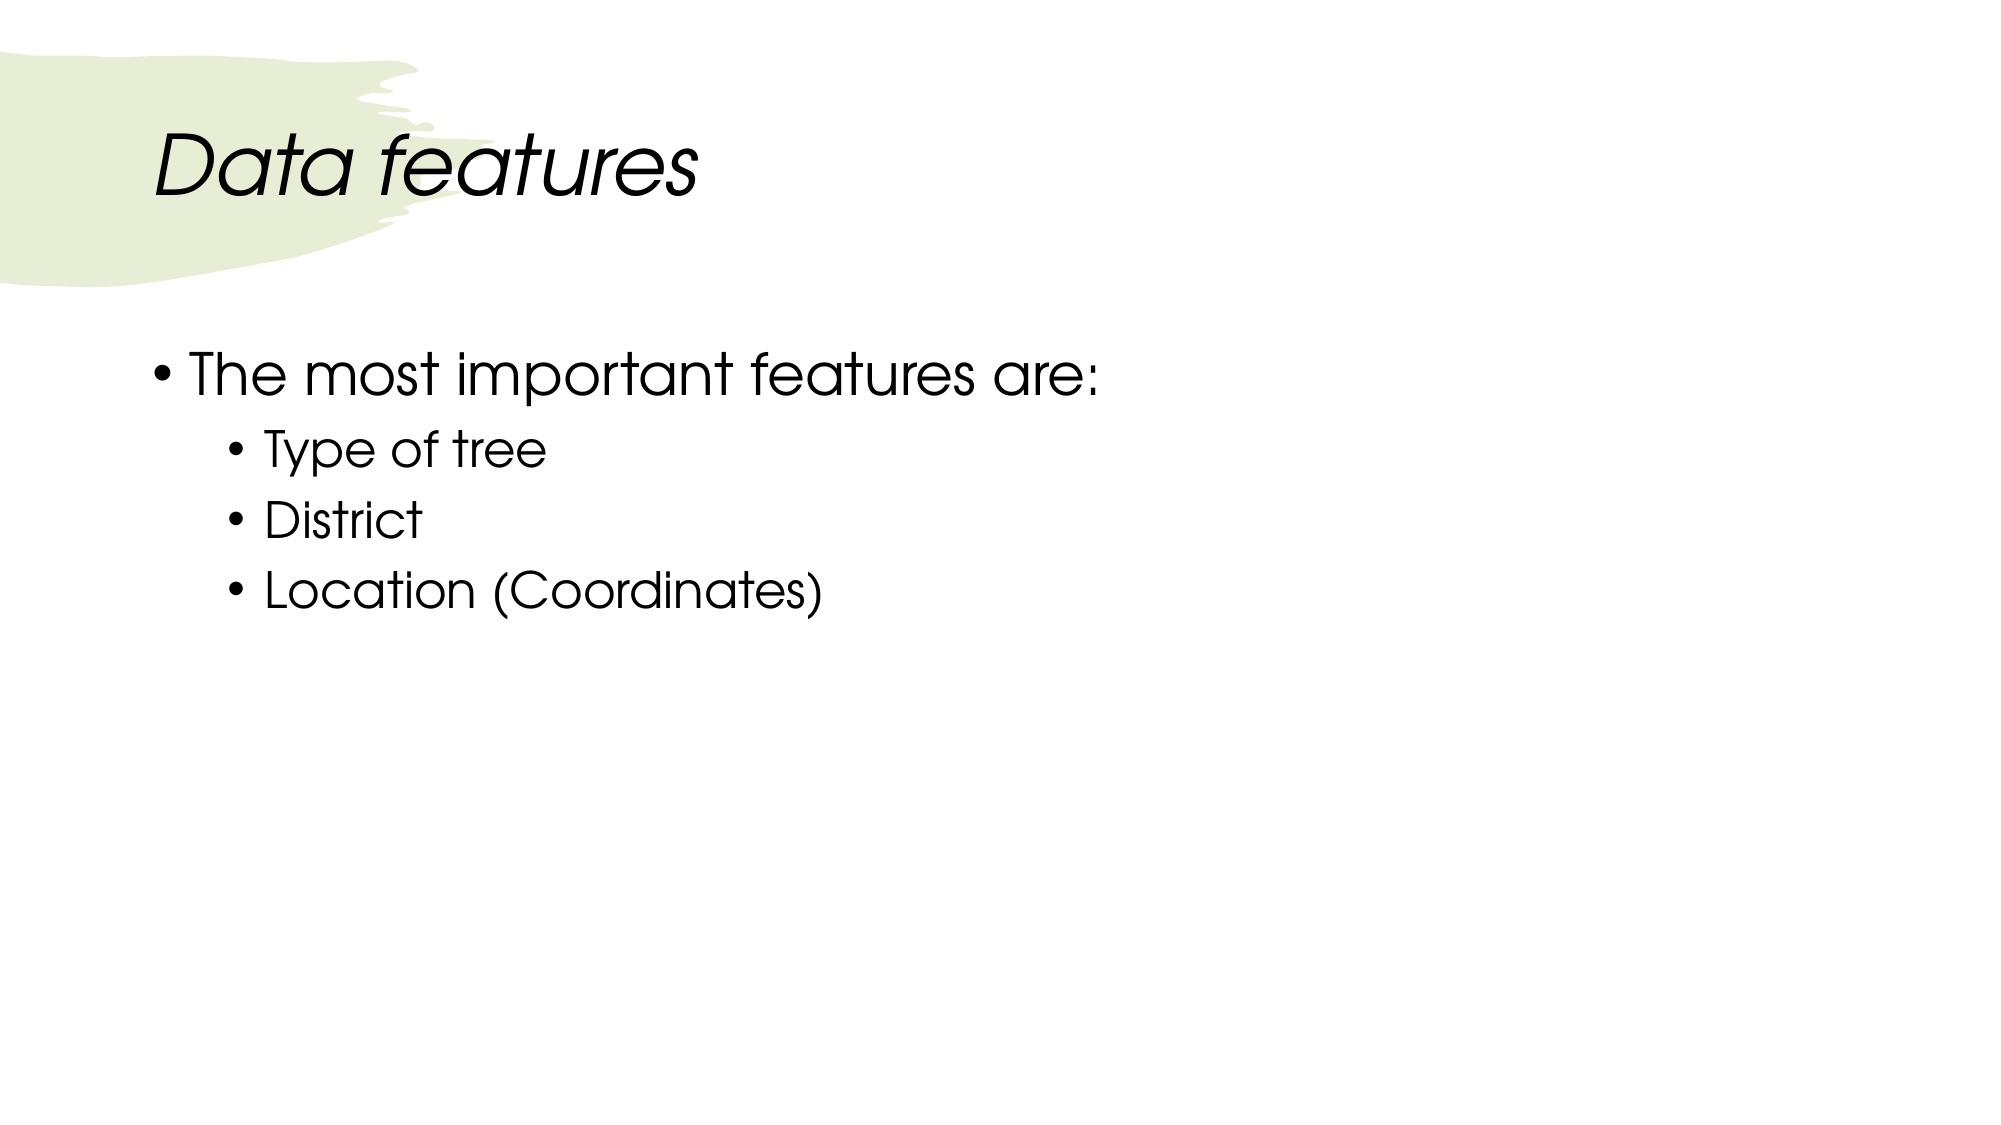

# Data features
The most important features are:
Type of tree
District
Location (Coordinates)